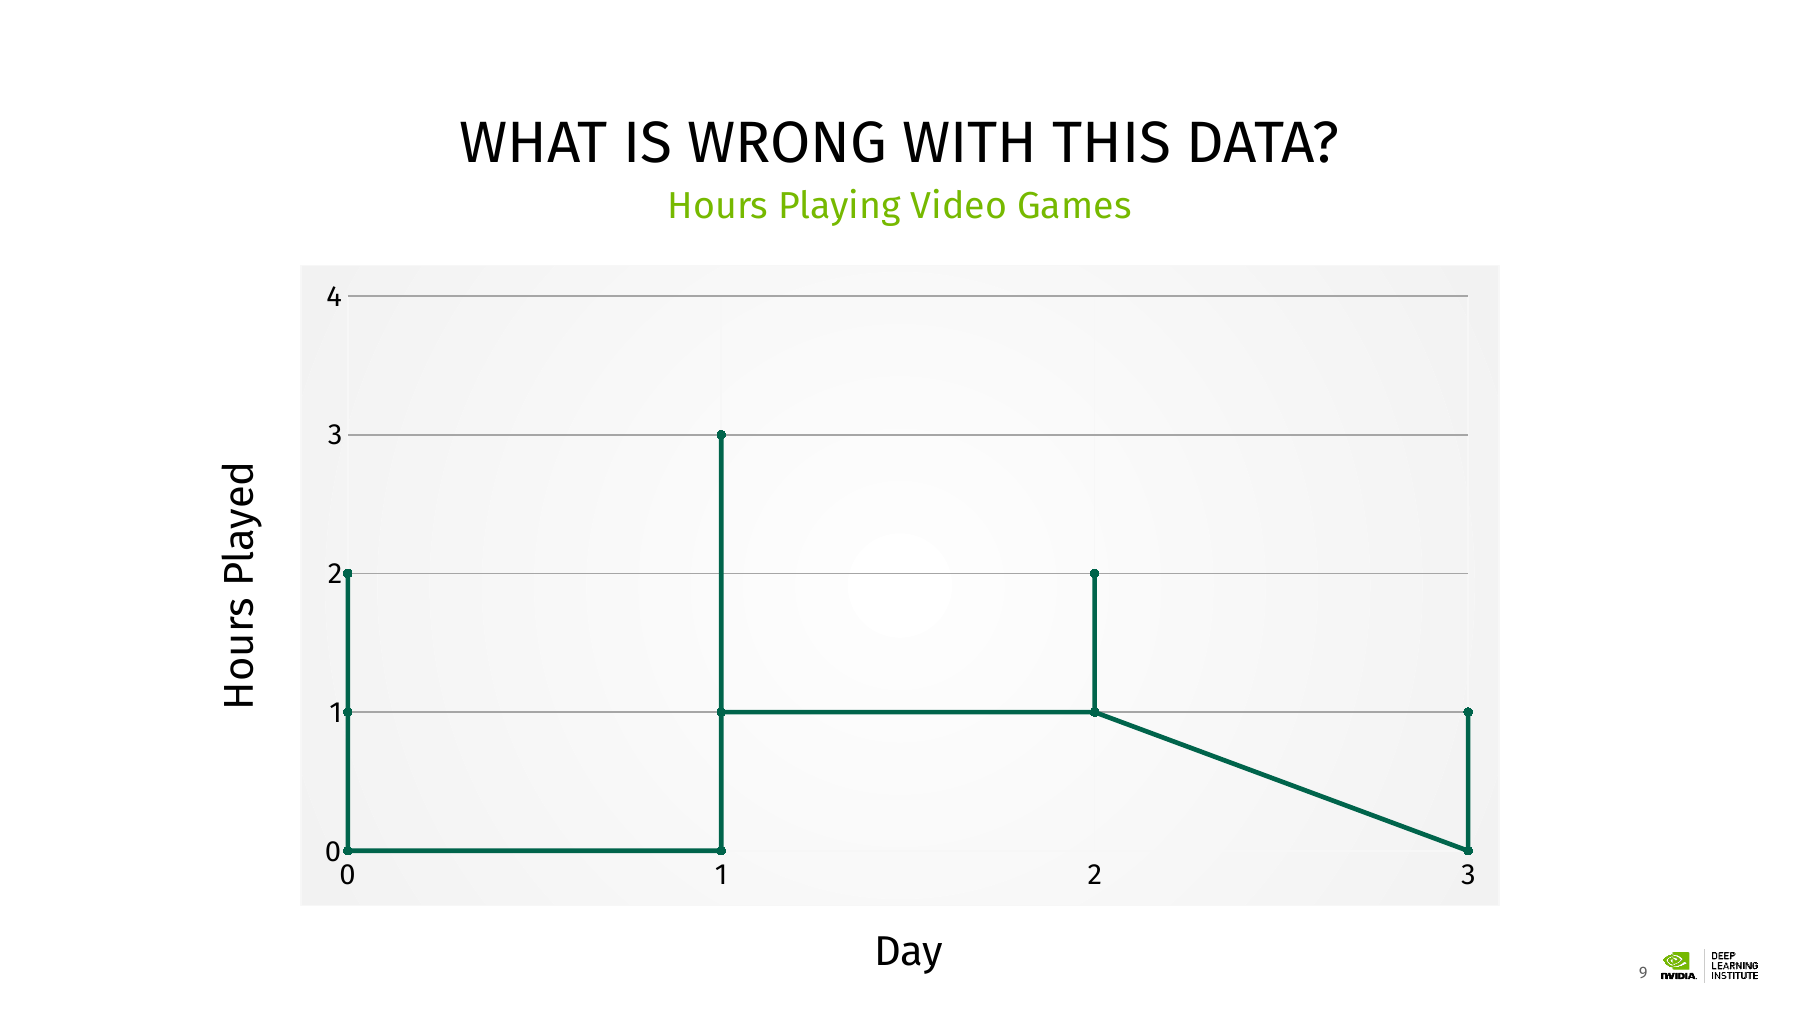

# What is Wrong with This data?
Hours Playing Video Games

### Chart

| Category | Y-Values |
|---|---|
Hours Played
Day